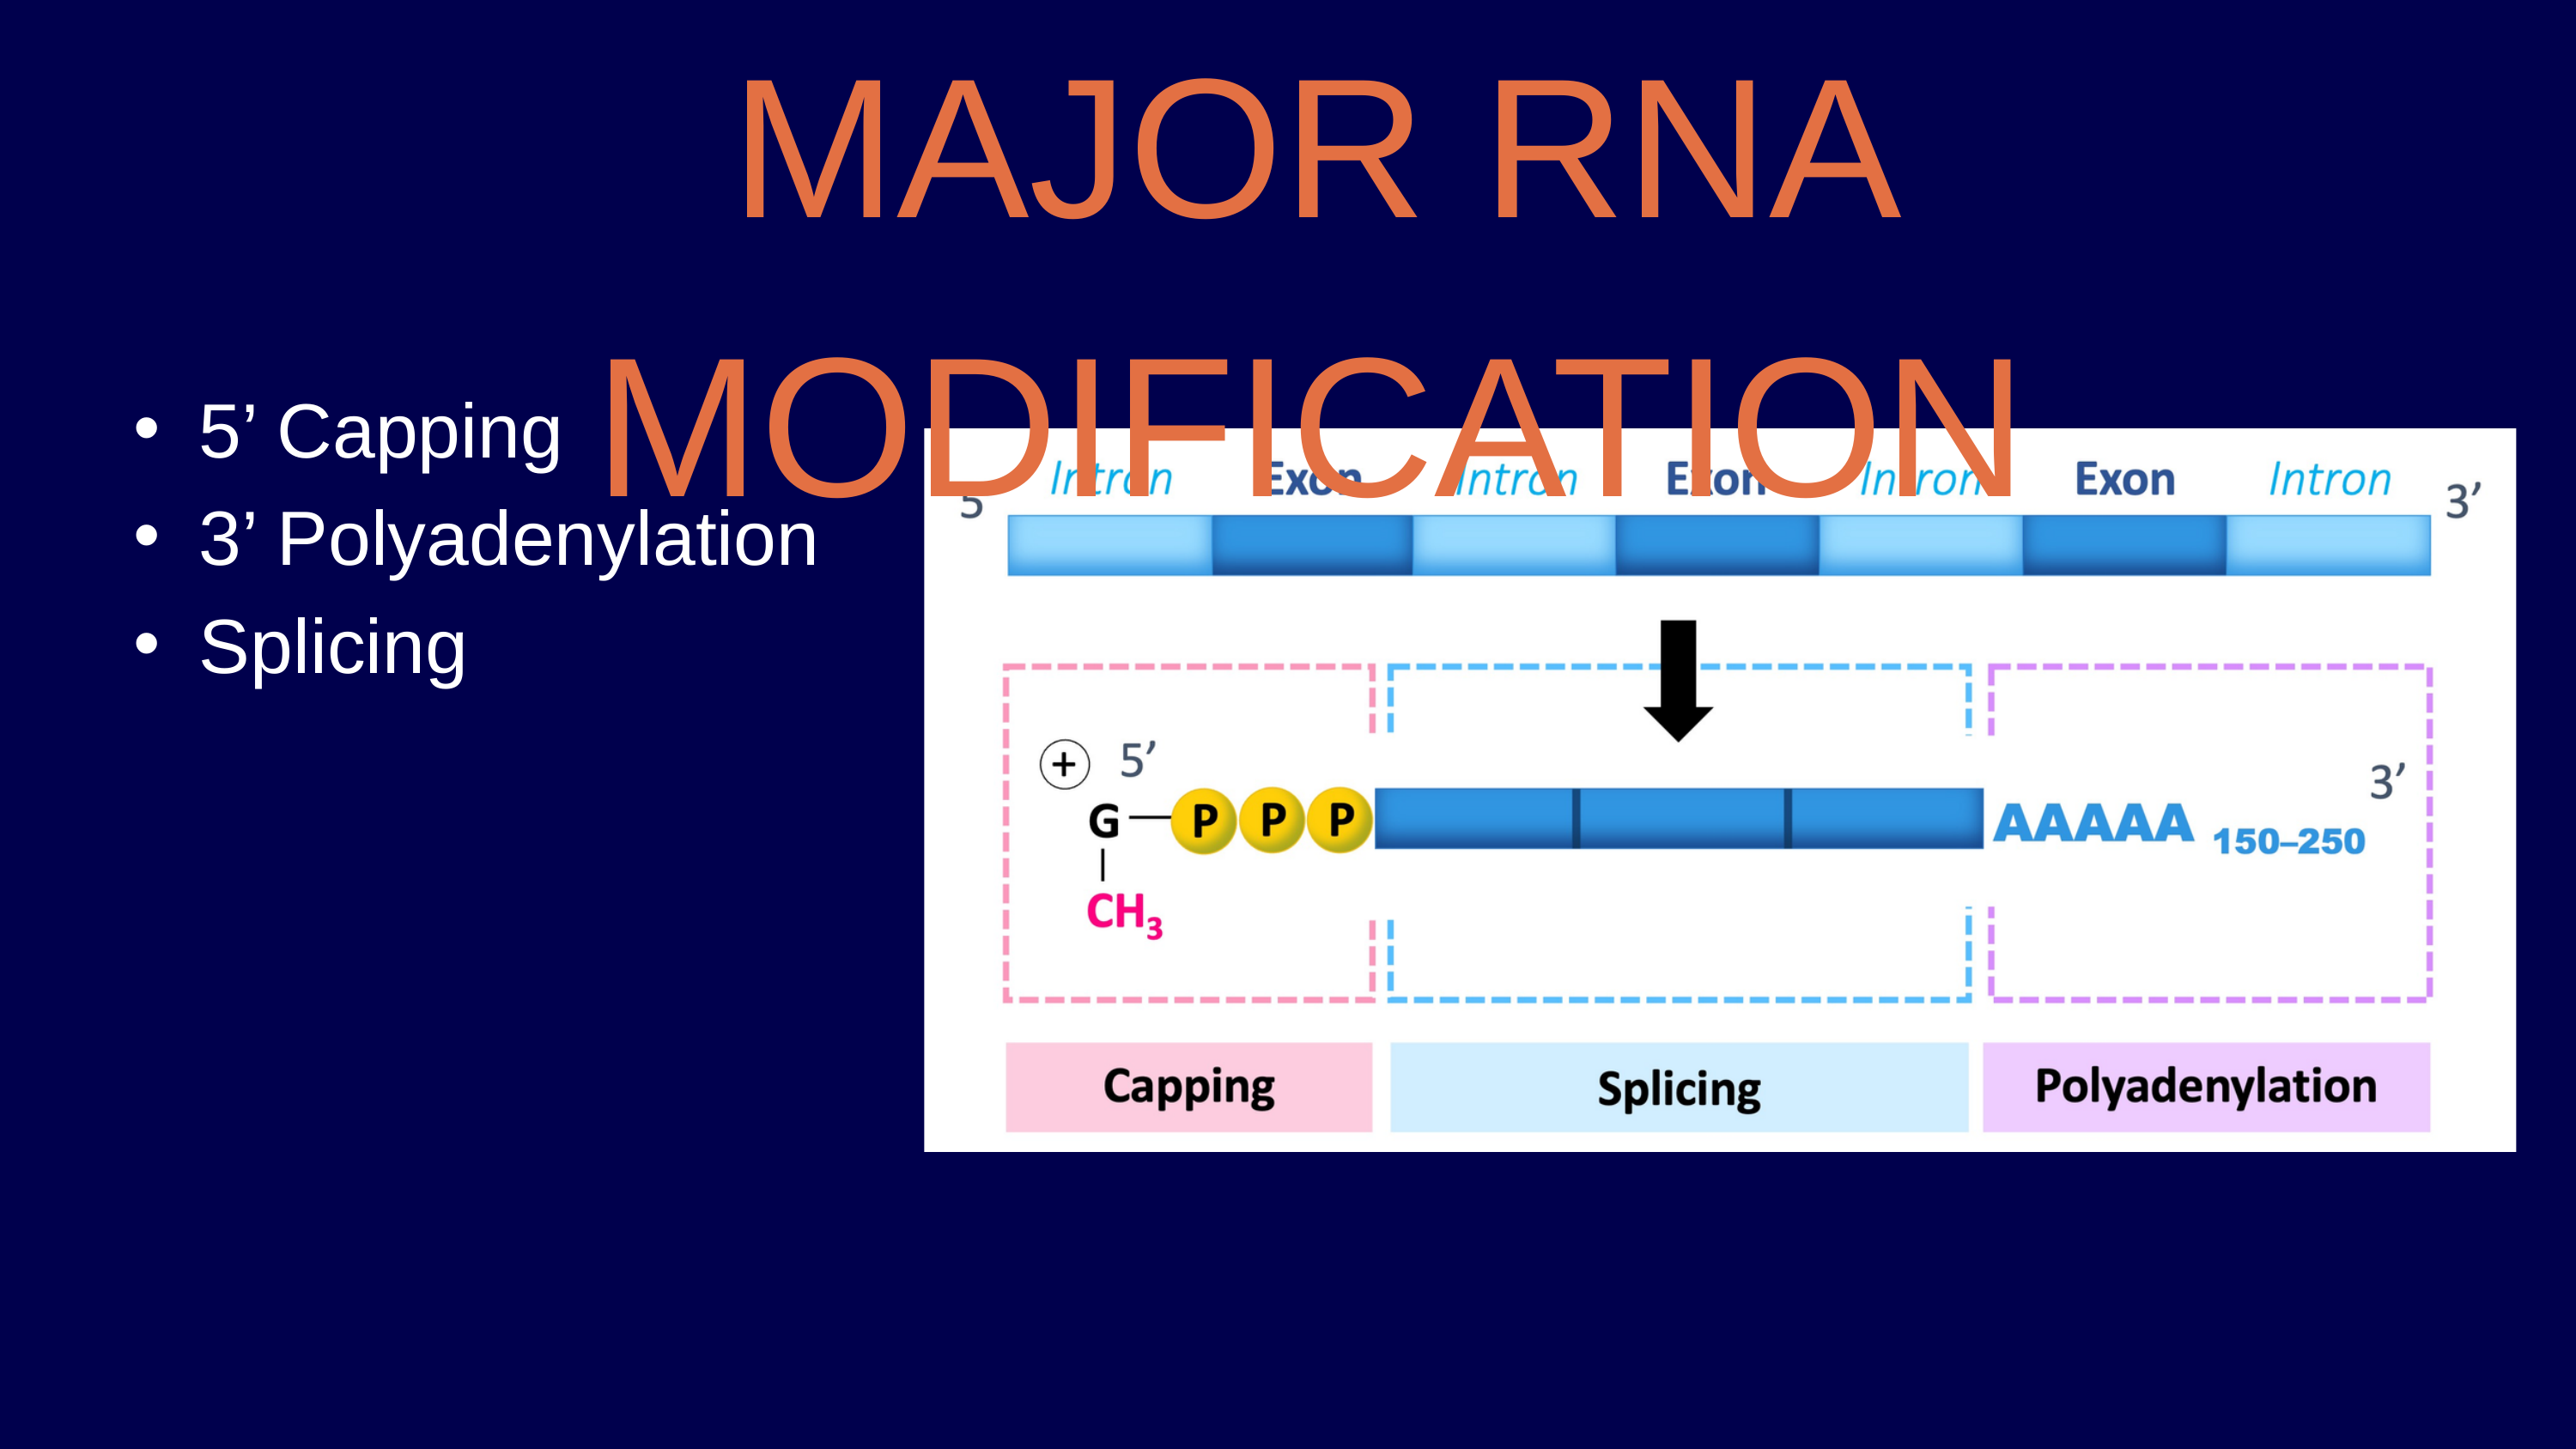

MAJOR RNA MODIFICATION

5’ Capping
3’ Polyadenylation
Splicing